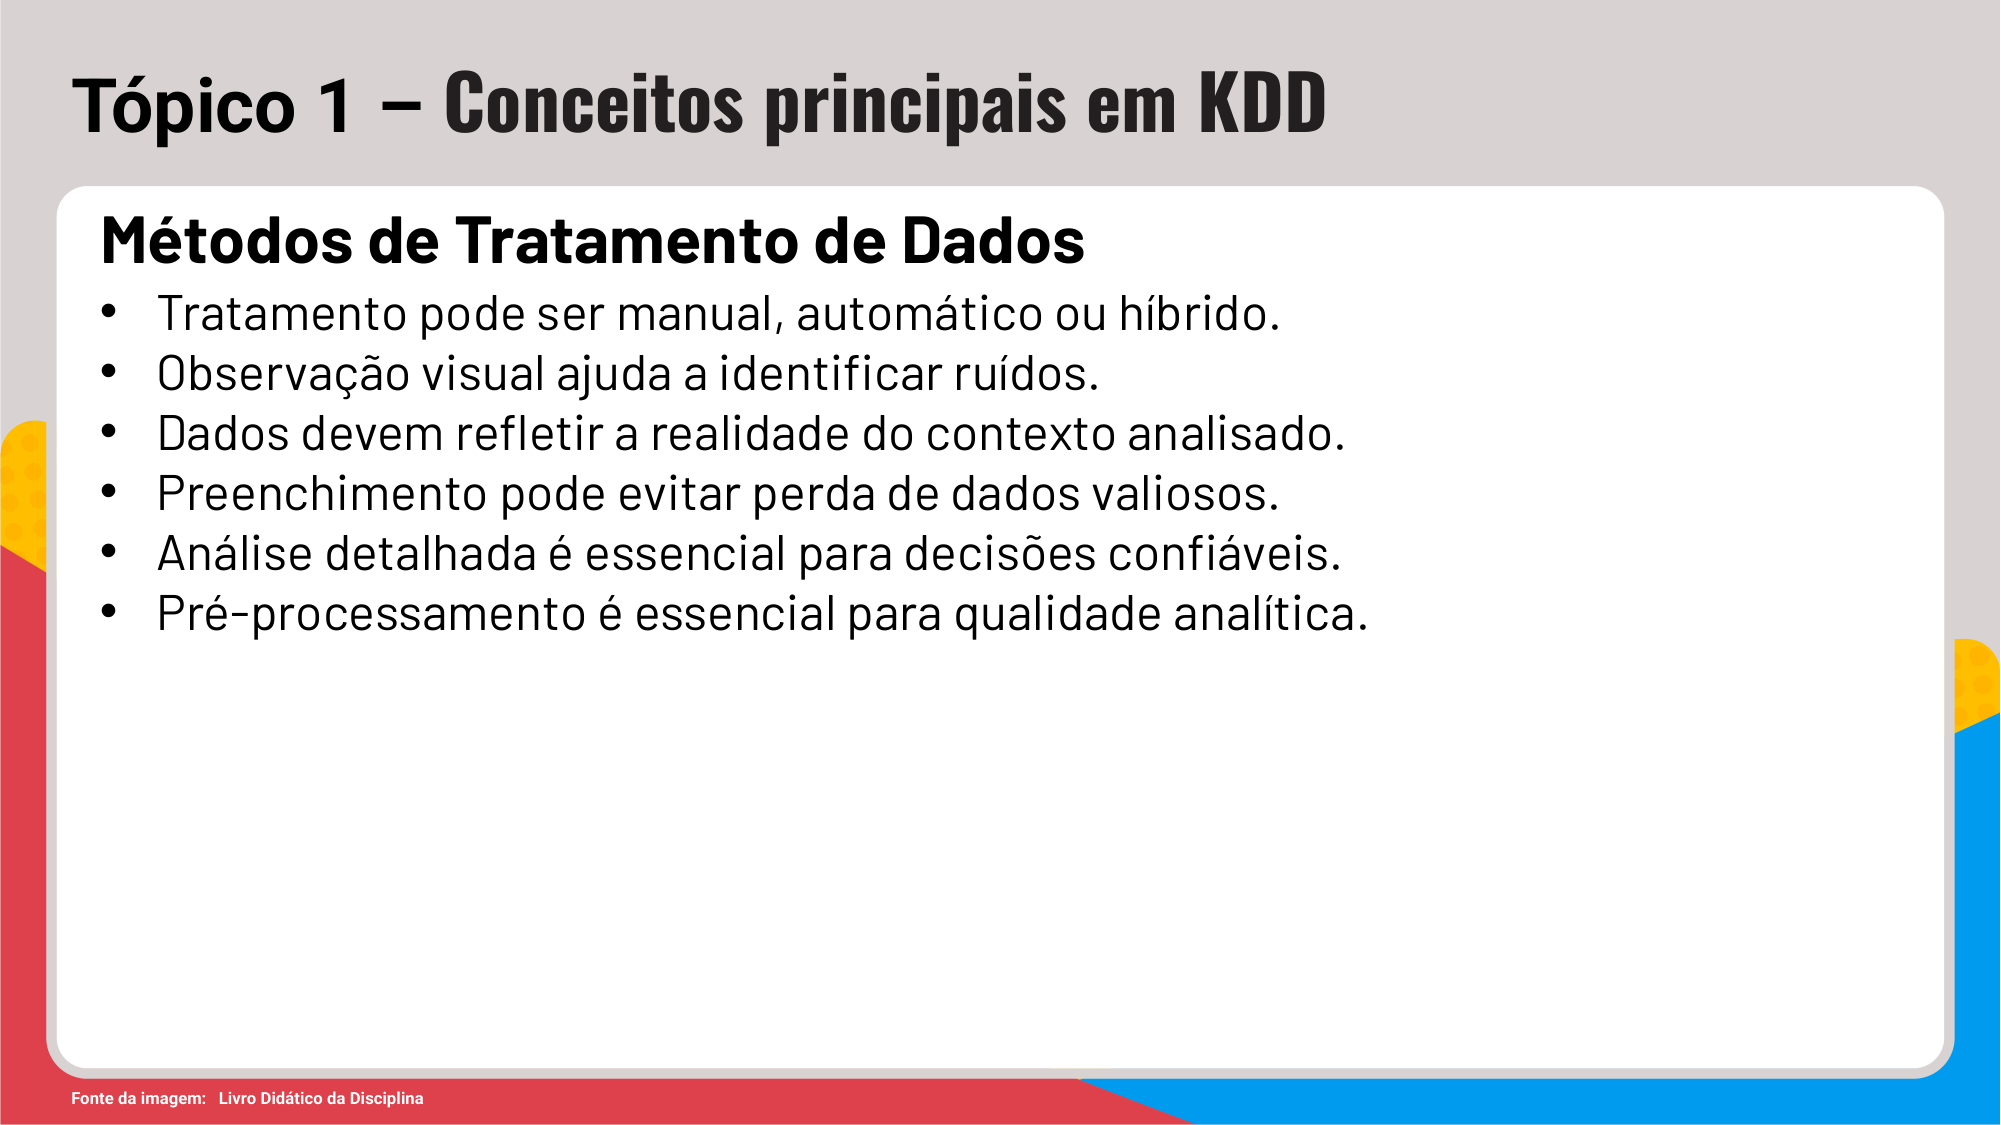

Tópico 1 – Conceitos principais em KDD
Métodos de Tratamento de Dados
Tratamento pode ser manual, automático ou híbrido.
Observação visual ajuda a identificar ruídos.
Dados devem refletir a realidade do contexto analisado.
Preenchimento pode evitar perda de dados valiosos.
Análise detalhada é essencial para decisões confiáveis.
Pré-processamento é essencial para qualidade analítica.
Livro Didático da Disciplina